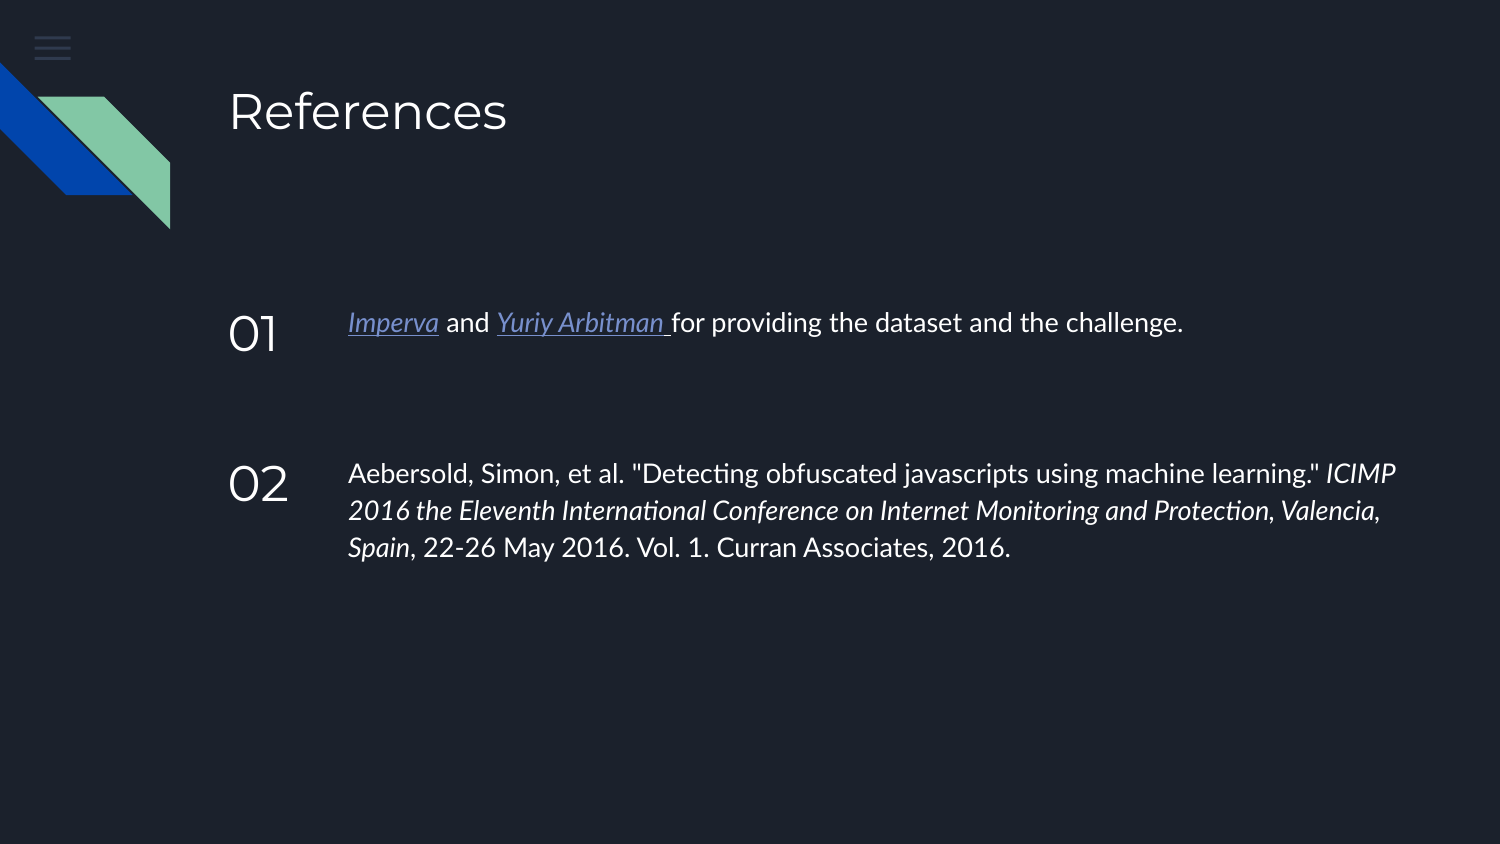

# References

01

Imperva and Yuriy Arbitman for providing the dataset and the challenge.
02

Aebersold, Simon, et al. "Detecting obfuscated javascripts using machine learning." ICIMP 2016 the Eleventh International Conference on Internet Monitoring and Protection, Valencia, Spain, 22-26 May 2016. Vol. 1. Curran Associates, 2016.